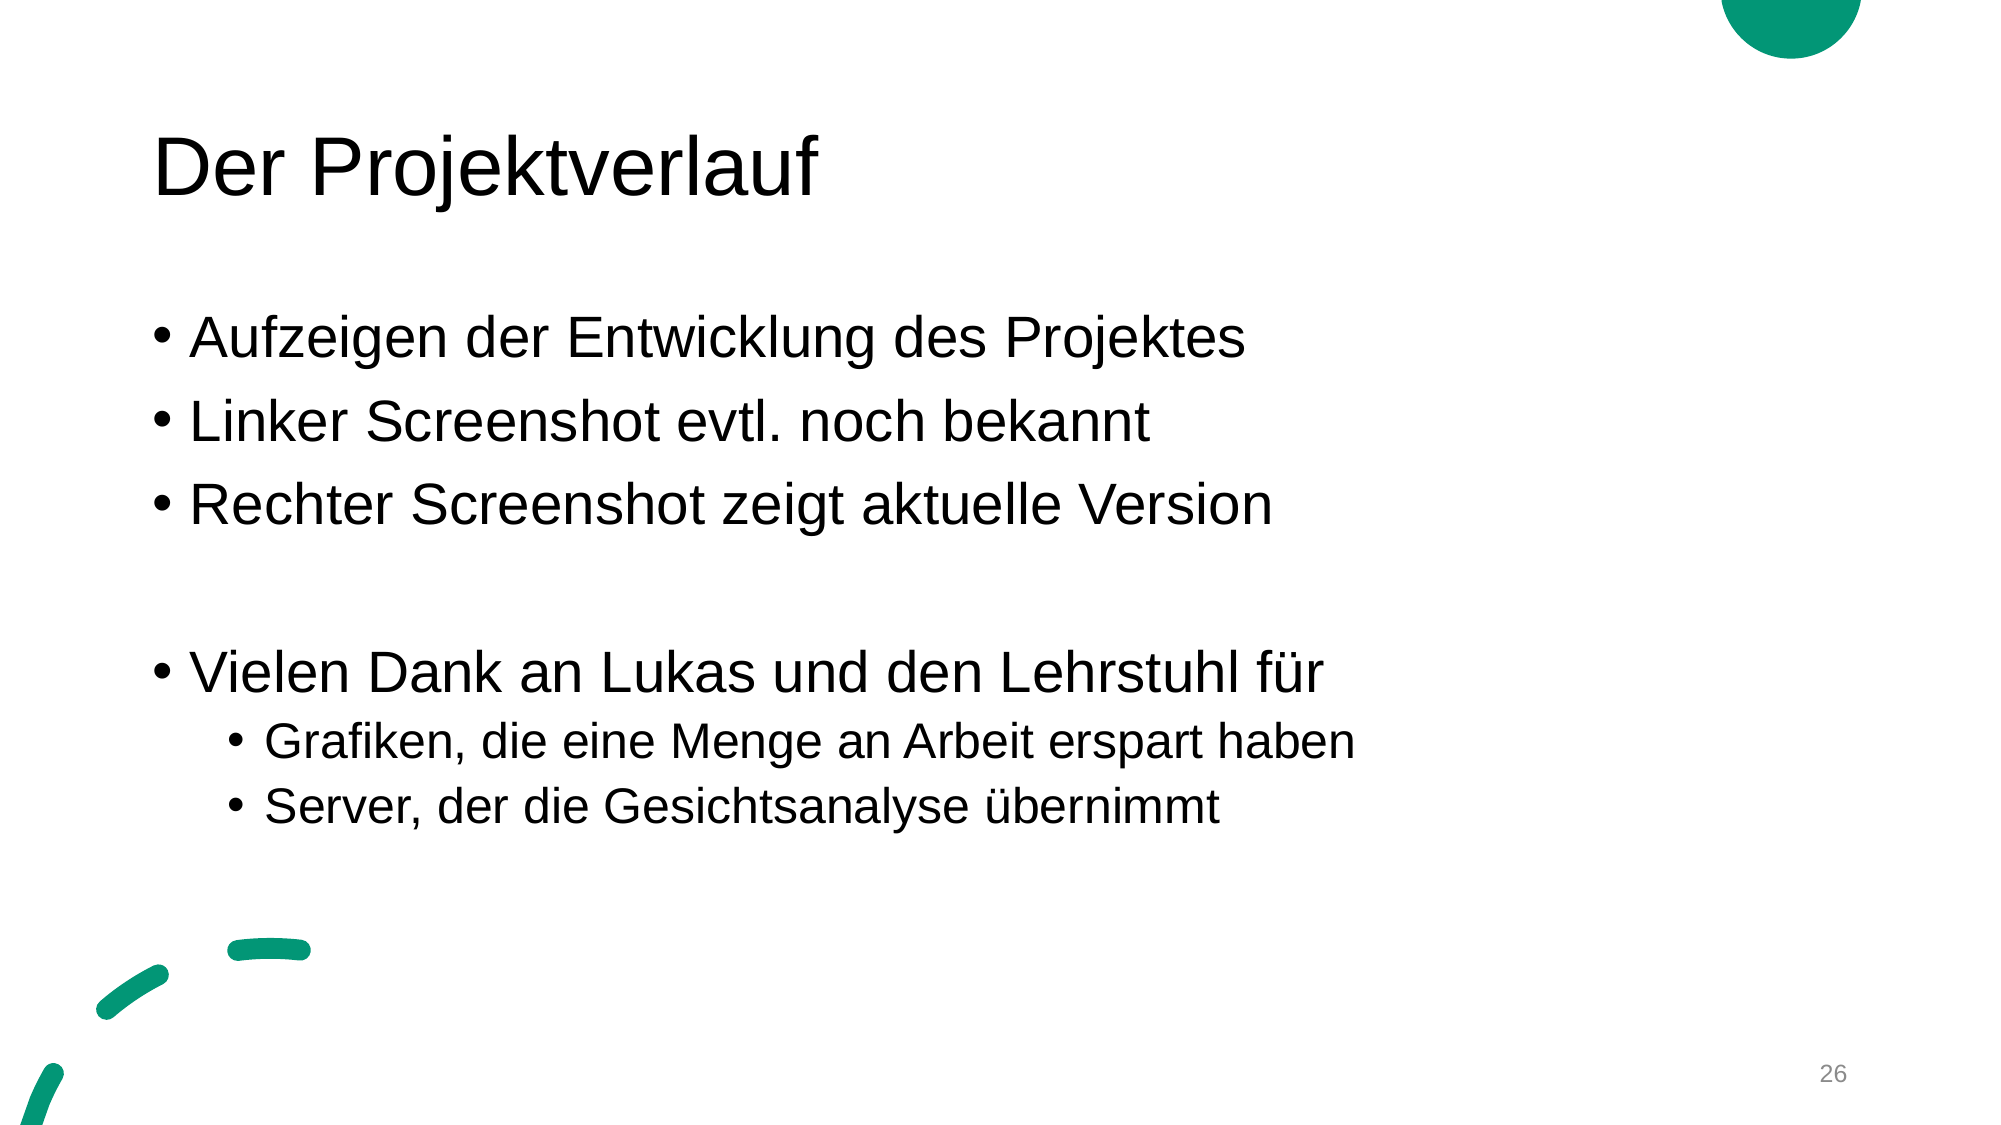

# Der Projektverlauf
Aufzeigen der Entwicklung des Projektes
Linker Screenshot evtl. noch bekannt
Rechter Screenshot zeigt aktuelle Version

Vielen Dank an Lukas und den Lehrstuhl für
Grafiken, die eine Menge an Arbeit erspart haben
Server, der die Gesichtsanalyse übernimmt
26